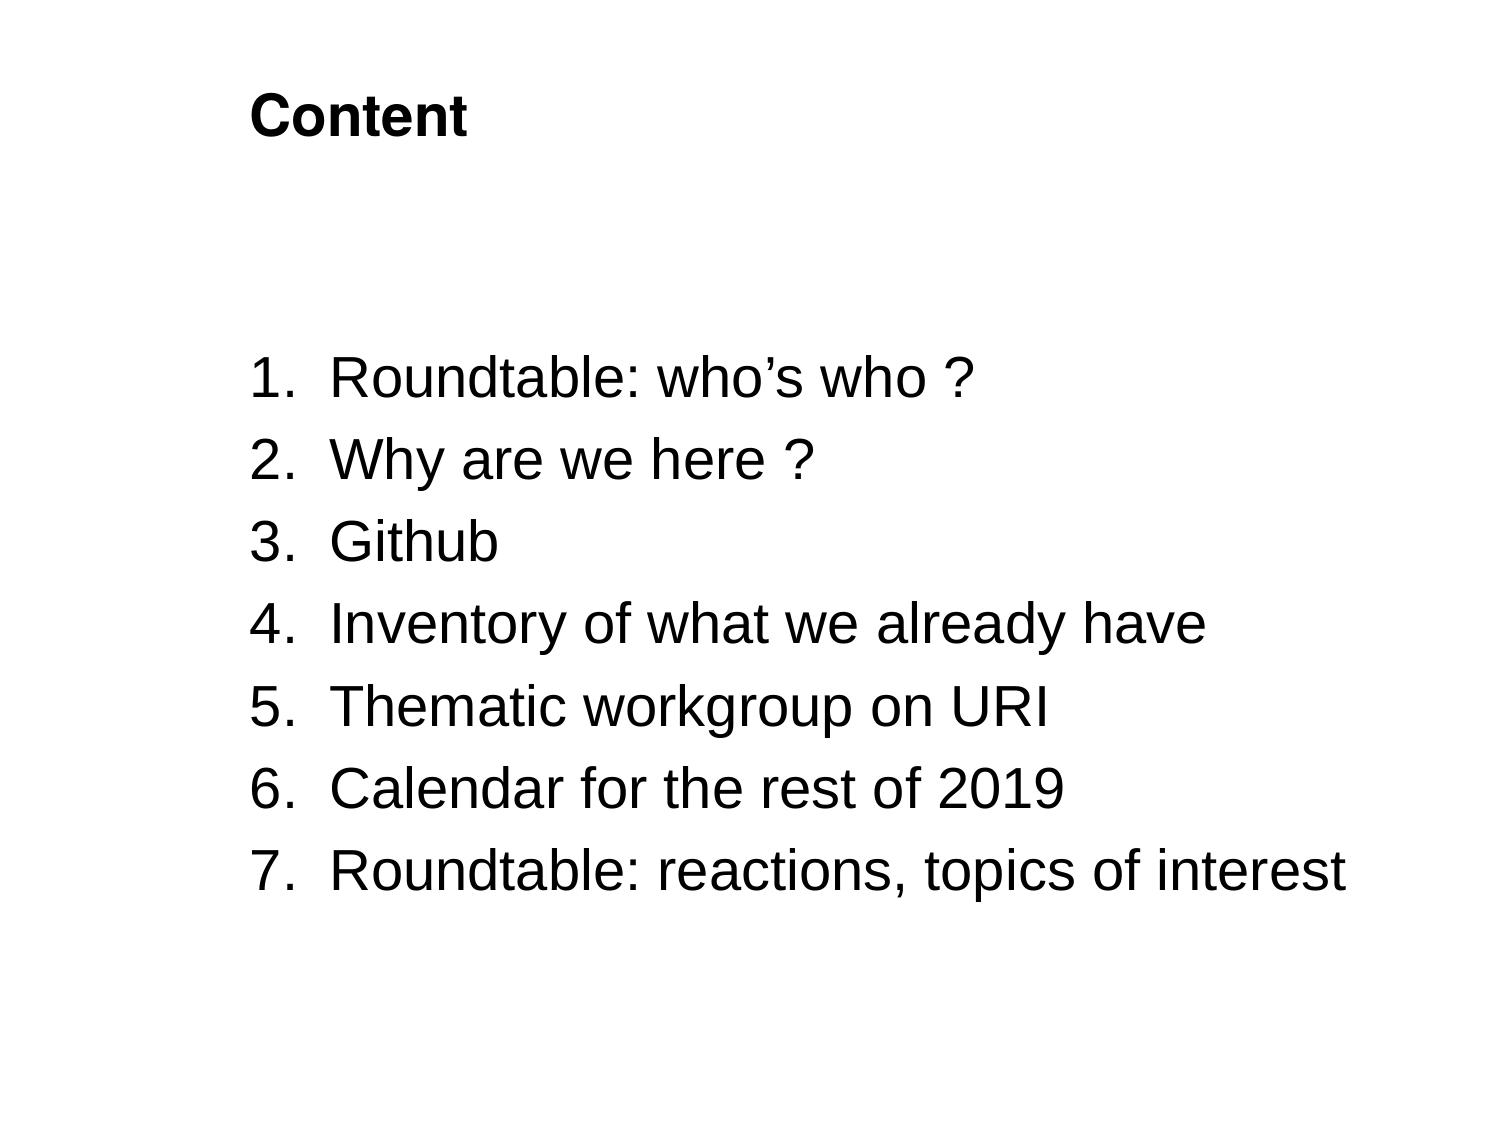

Content
Roundtable: who’s who ?
Why are we here ?
Github
Inventory of what we already have
Thematic workgroup on URI
Calendar for the rest of 2019
Roundtable: reactions, topics of interest